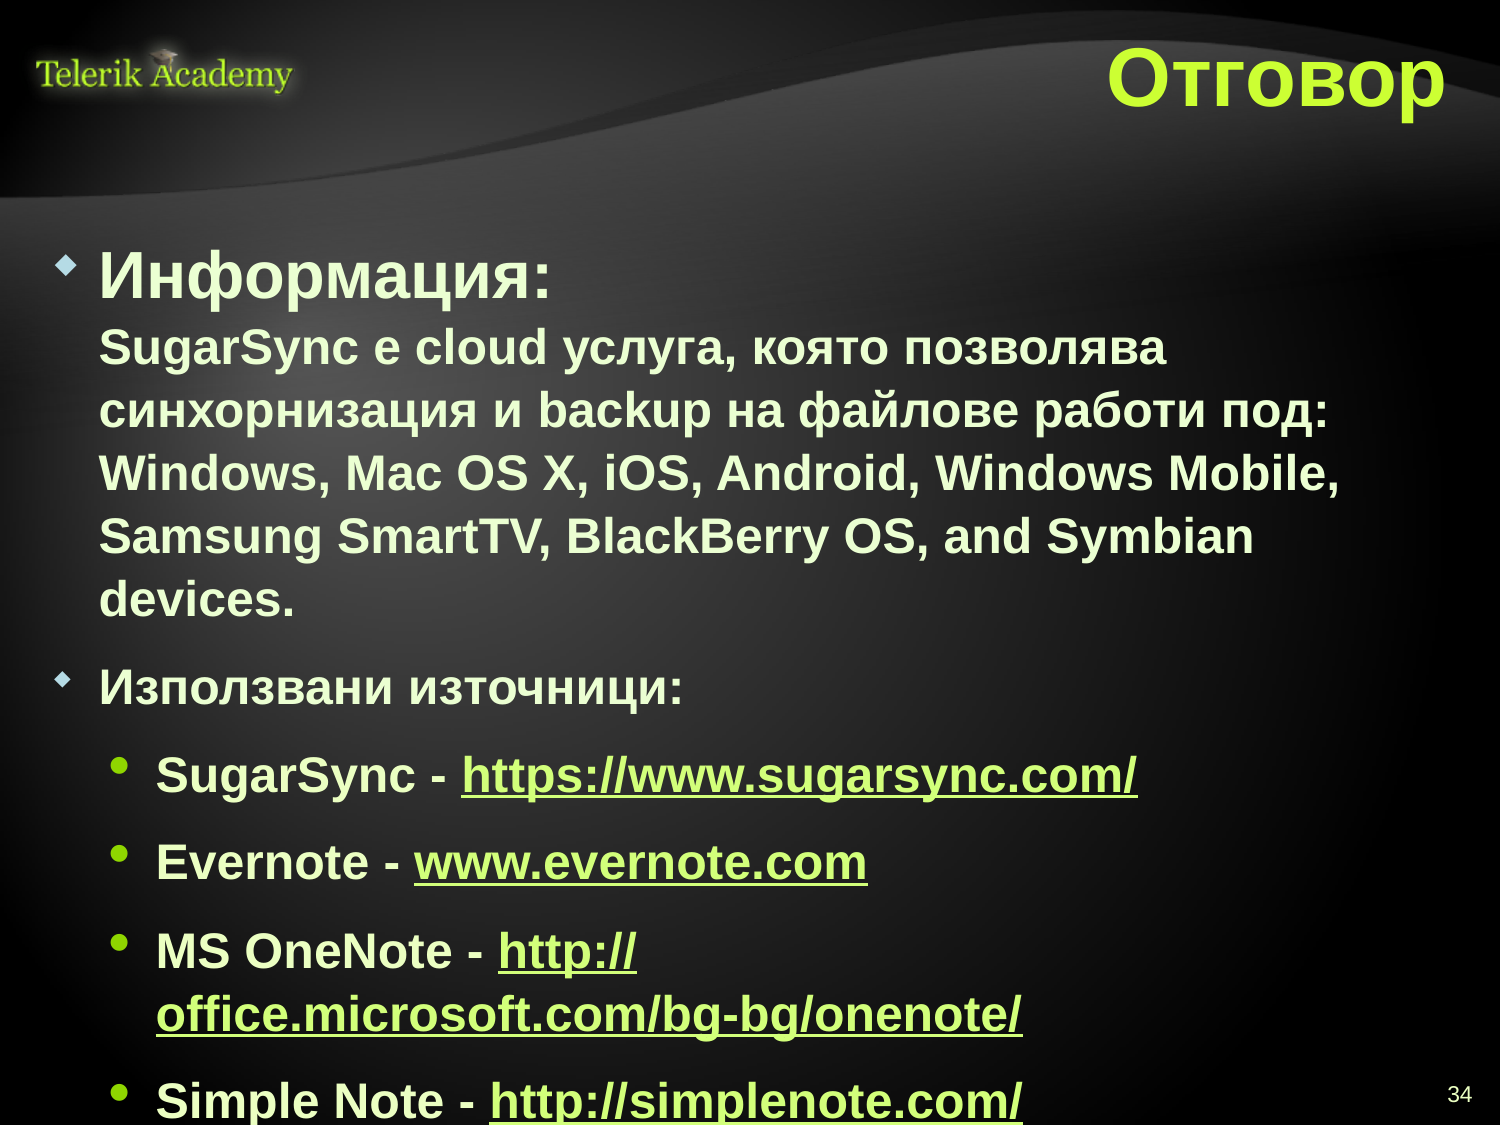

# Отговор

Информация:
SugarSync е cloud услуга, която позволява синхорнизация и backup на файлове работи под: Windows, Mac OS X, iOS, Android, Windows Mobile, Samsung SmartTV, BlackBerry OS, and Symbian devices.
Използвани източници:
SugarSync - https://www.sugarsync.com/
Evernote - www.evernote.com
MS OneNote - http://office.microsoft.com/bg-bg/onenote/
Simple Note - http://simplenote.com/
Google Keep - https://drive.google.com/keep

34